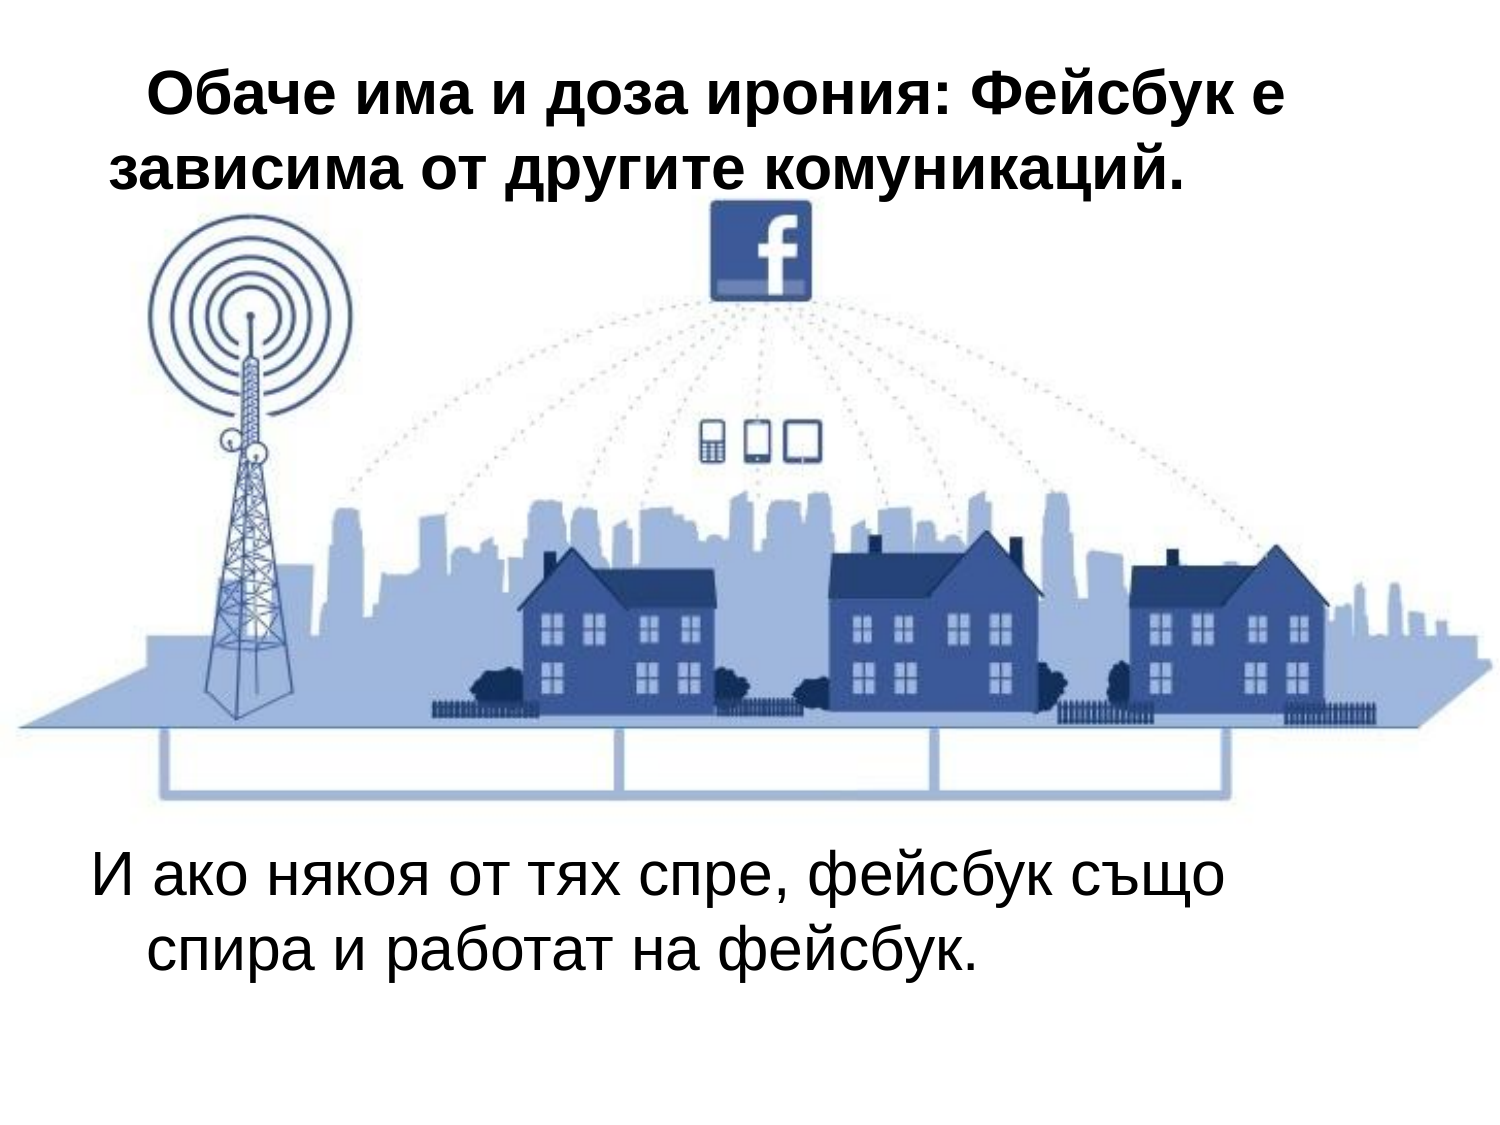

# Обаче има и доза ирония: Фейсбук е зависима от другите комуникаций.
И ако някоя от тях спре, фейсбук също спира и работат на фейсбук.